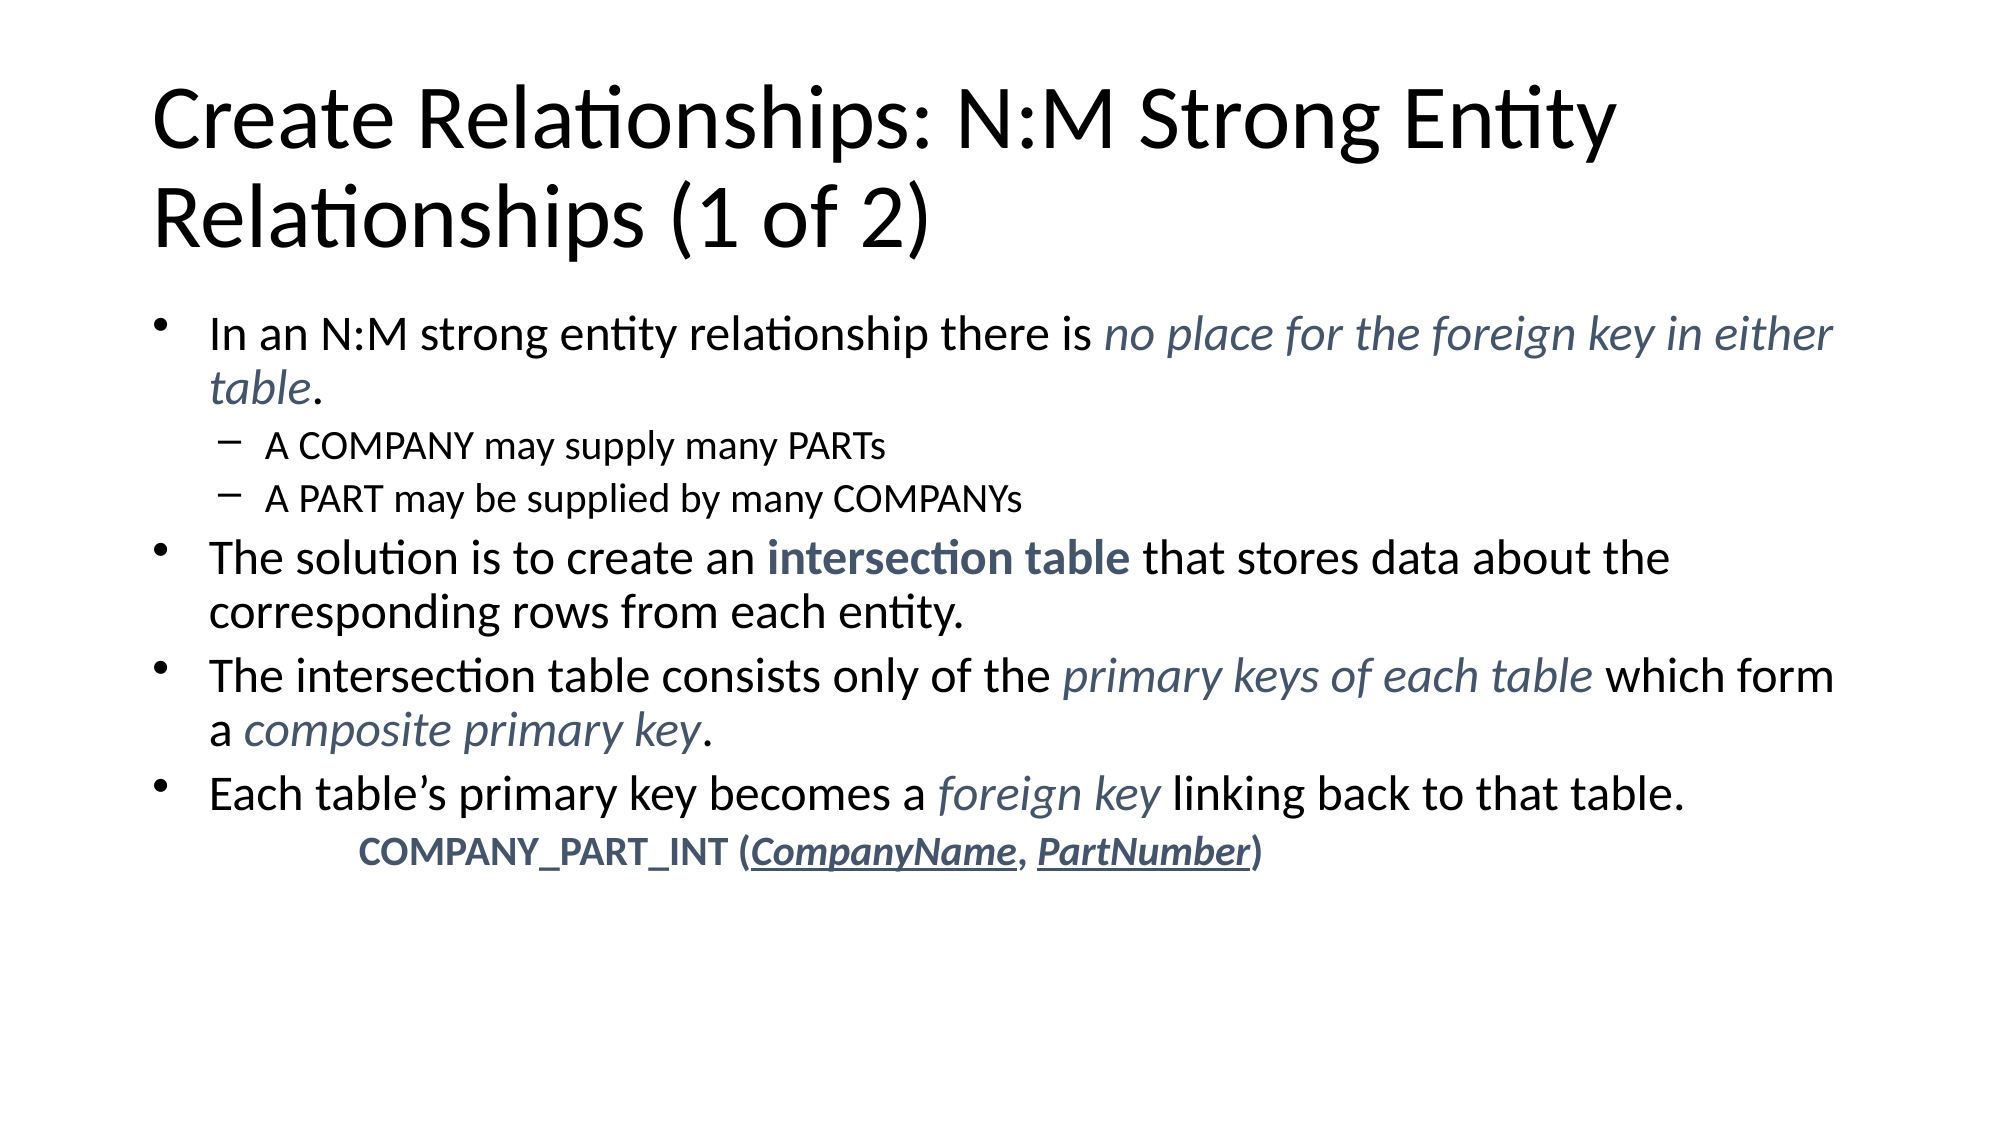

# Create Relationships: N:M Strong Entity Relationships (1 of 2)
In an N:M strong entity relationship there is no place for the foreign key in either table.
A COMPANY may supply many PARTs
A PART may be supplied by many COMPANYs
The solution is to create an intersection table that stores data about the corresponding rows from each entity.
The intersection table consists only of the primary keys of each table which form a composite primary key.
Each table’s primary key becomes a foreign key linking back to that table.
		COMPANY_PART_INT (CompanyName, PartNumber)